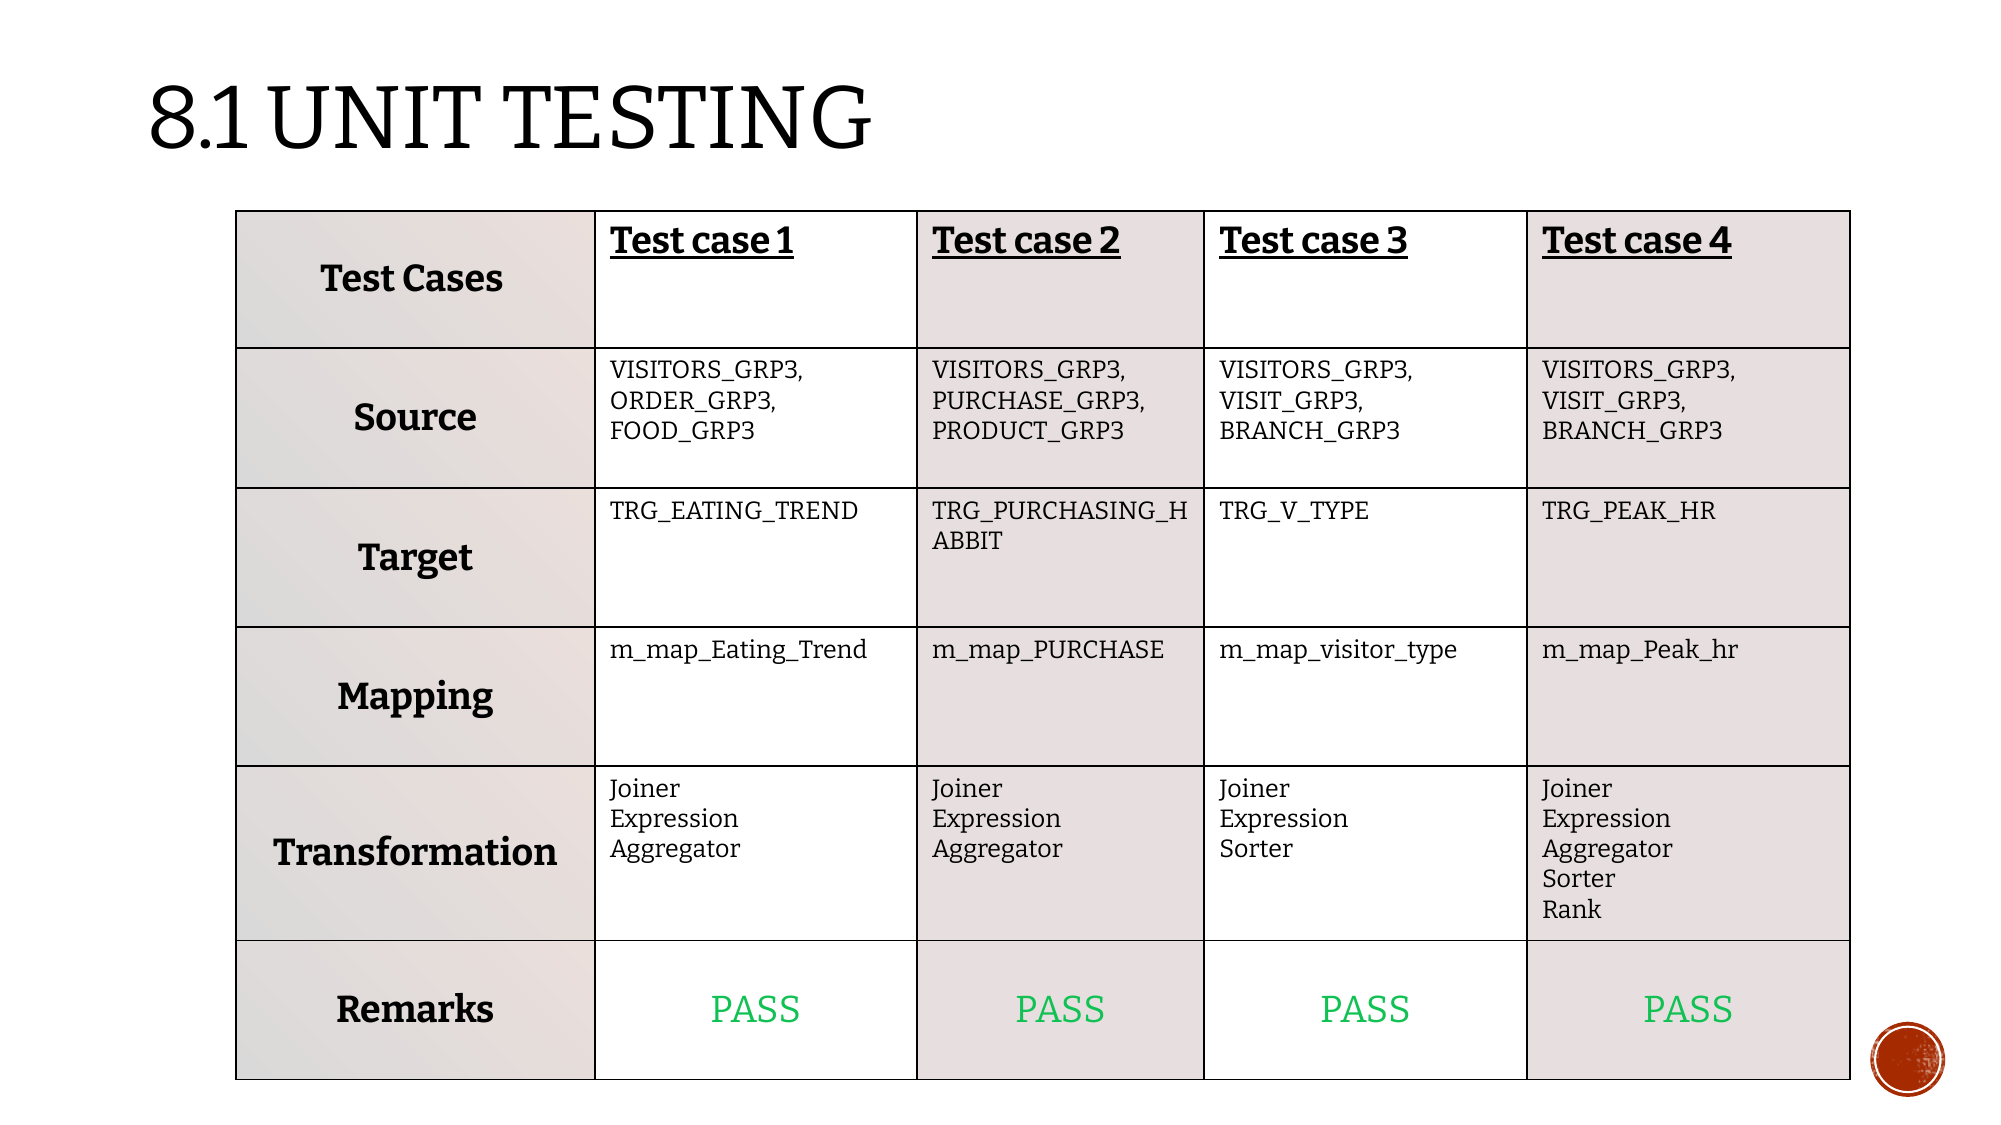

# 8.1 Unit Testing
| Test Cases | Test case 1 | Test case 2 | Test case 3 | Test case 4 |
| --- | --- | --- | --- | --- |
| Source | VISITORS\_GRP3, ORDER\_GRP3, FOOD\_GRP3 | VISITORS\_GRP3, PURCHASE\_GRP3, PRODUCT\_GRP3 | VISITORS\_GRP3, VISIT\_GRP3, BRANCH\_GRP3 | VISITORS\_GRP3, VISIT\_GRP3, BRANCH\_GRP3 |
| Target | TRG\_EATING\_TREND | TRG\_PURCHASING\_HABBIT | TRG\_V\_TYPE | TRG\_PEAK\_HR |
| Mapping | m\_map\_Eating\_Trend | m\_map\_PURCHASE | m\_map\_visitor\_type | m\_map\_Peak\_hr |
| Transformation | Joiner Expression Aggregator | Joiner Expression Aggregator | Joiner Expression Sorter | Joiner Expression Aggregator Sorter Rank |
| Remarks | PASS | PASS | PASS | PASS |